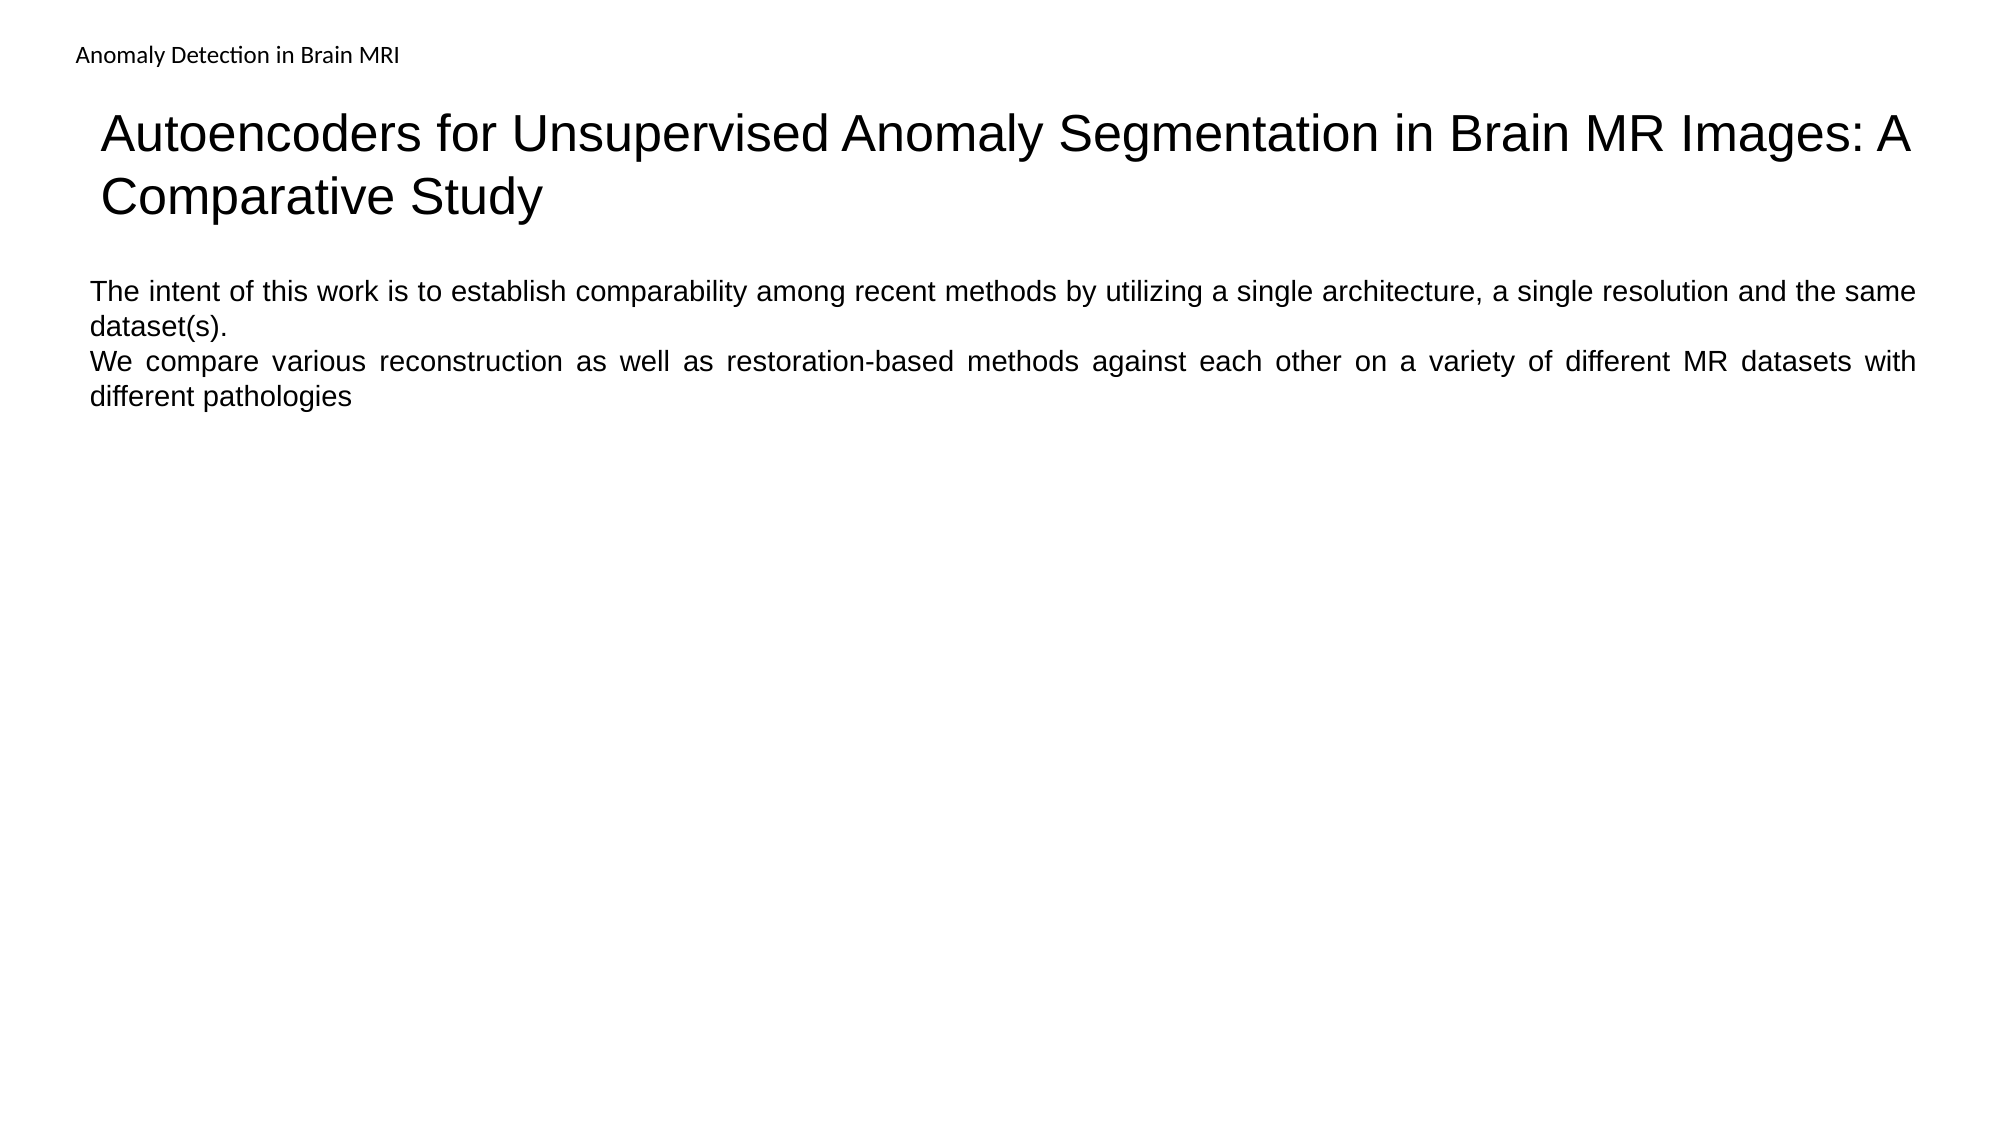

Anomaly Detection in Brain MRI

Autoencoders for Unsupervised Anomaly Segmentation in Brain MR Images: A Comparative Study
The intent of this work is to establish comparability among recent methods by utilizing a single architecture, a single resolution and the same dataset(s).
We compare various reconstruction as well as restoration-based methods against each other on a variety of different MR datasets with different pathologies